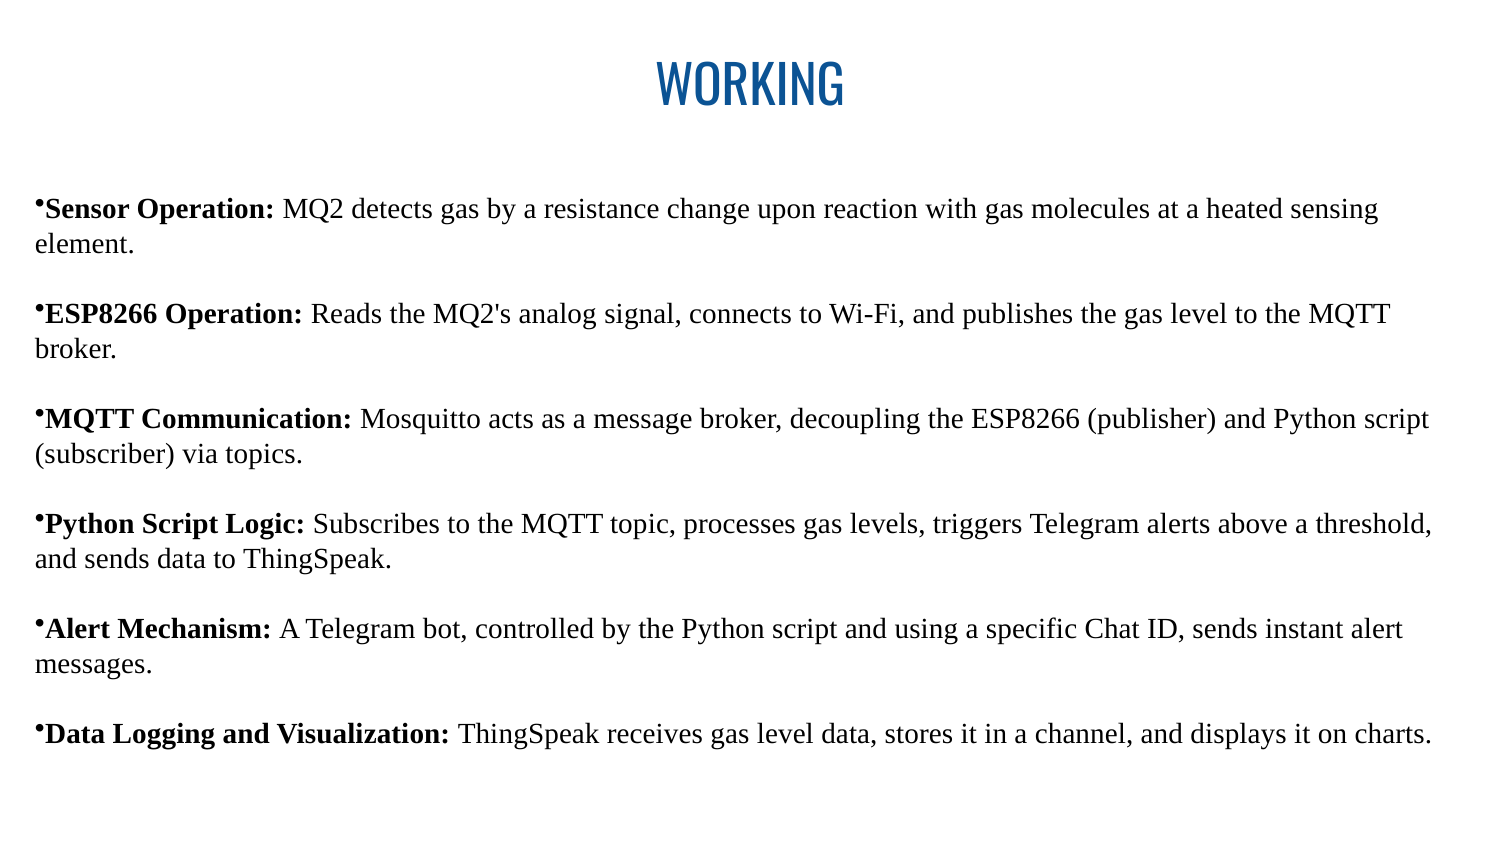

# WORKING
Sensor Operation: MQ2 detects gas by a resistance change upon reaction with gas molecules at a heated sensing element.
ESP8266 Operation: Reads the MQ2's analog signal, connects to Wi-Fi, and publishes the gas level to the MQTT broker.
MQTT Communication: Mosquitto acts as a message broker, decoupling the ESP8266 (publisher) and Python script (subscriber) via topics.
Python Script Logic: Subscribes to the MQTT topic, processes gas levels, triggers Telegram alerts above a threshold, and sends data to ThingSpeak.
Alert Mechanism: A Telegram bot, controlled by the Python script and using a specific Chat ID, sends instant alert messages.
Data Logging and Visualization: ThingSpeak receives gas level data, stores it in a channel, and displays it on charts.